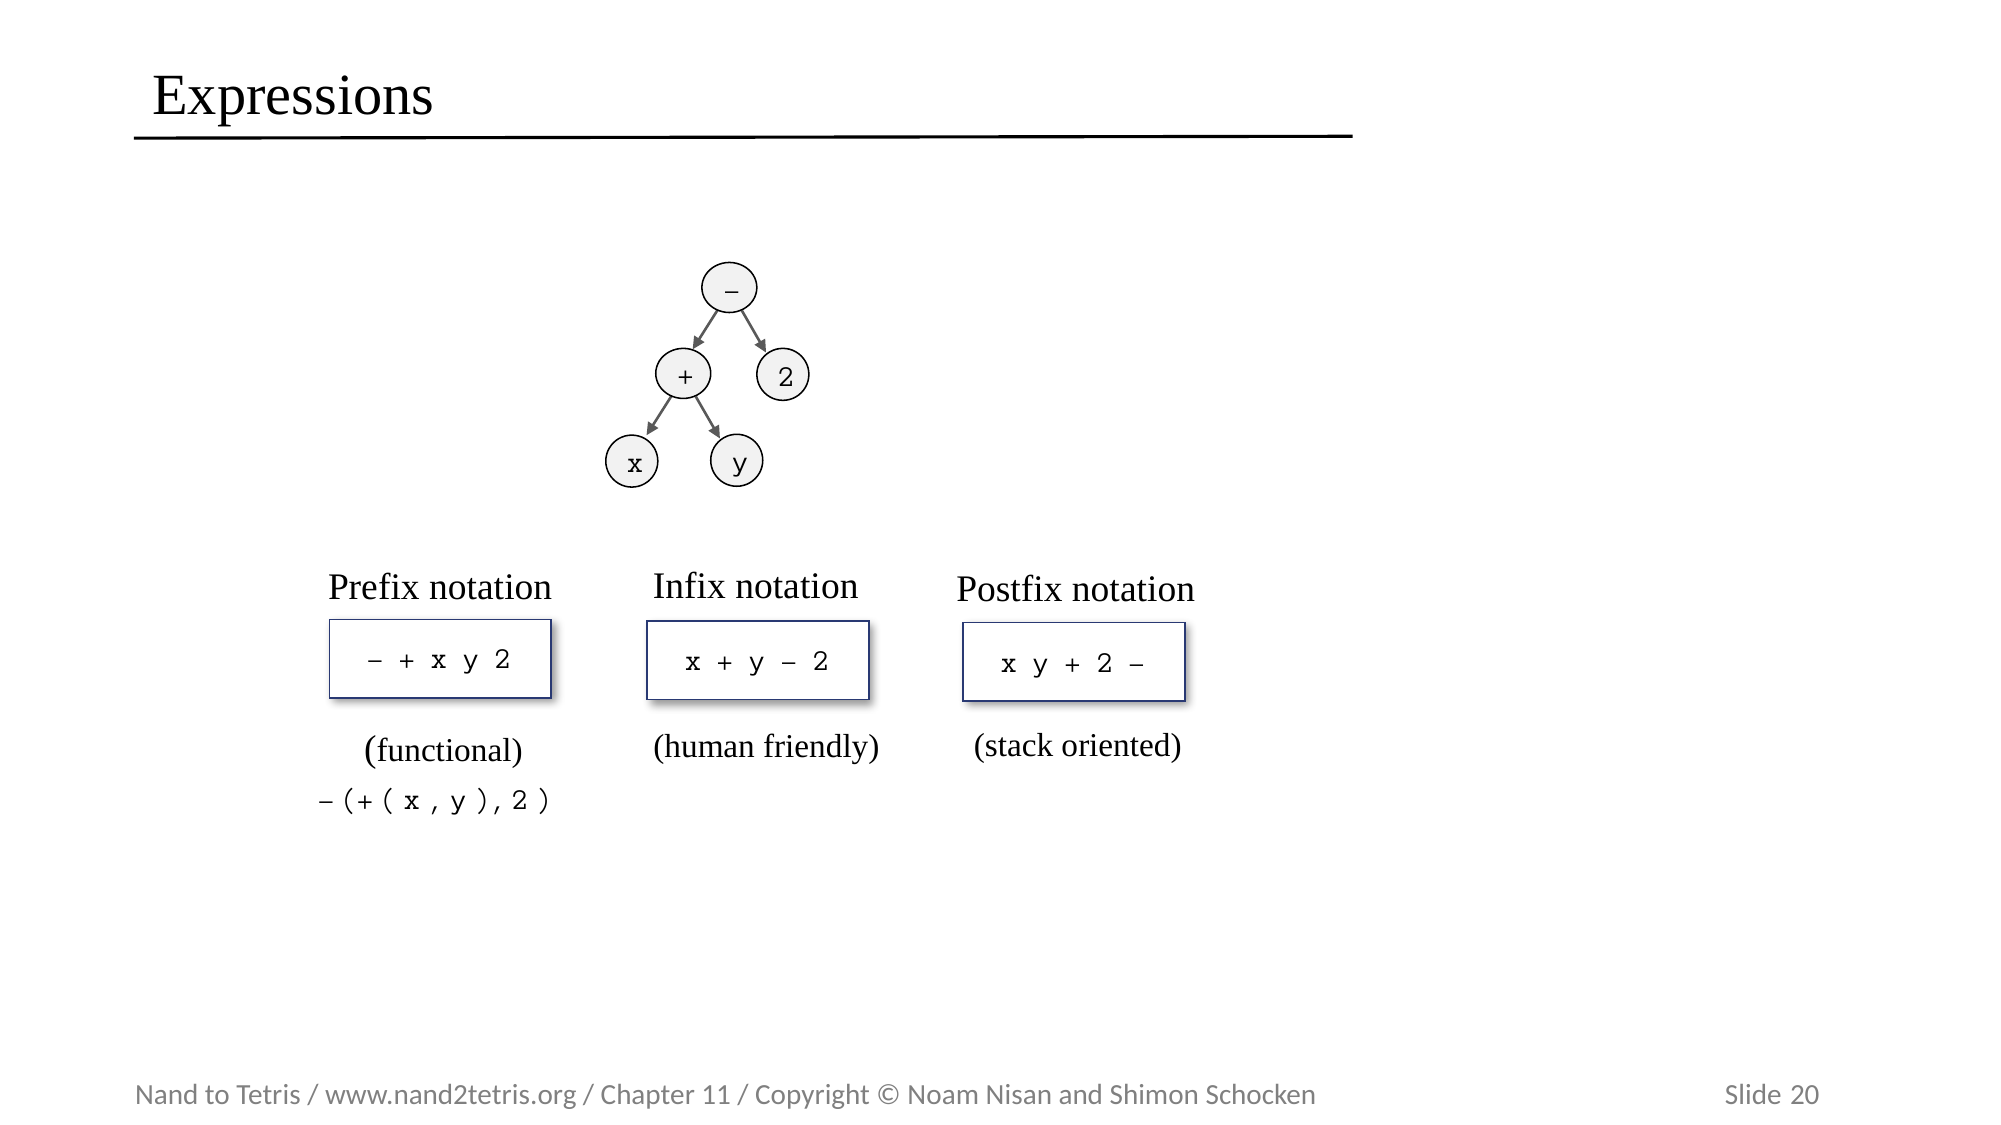

# Expressions

–
+
2
y
x
Infix notation
x + y – 2
(human friendly)
Prefix notation
Postfix notation
– + x y 2
x y + 2 –
(stack oriented)
(functional)
– (+ ( x , y ), 2 )